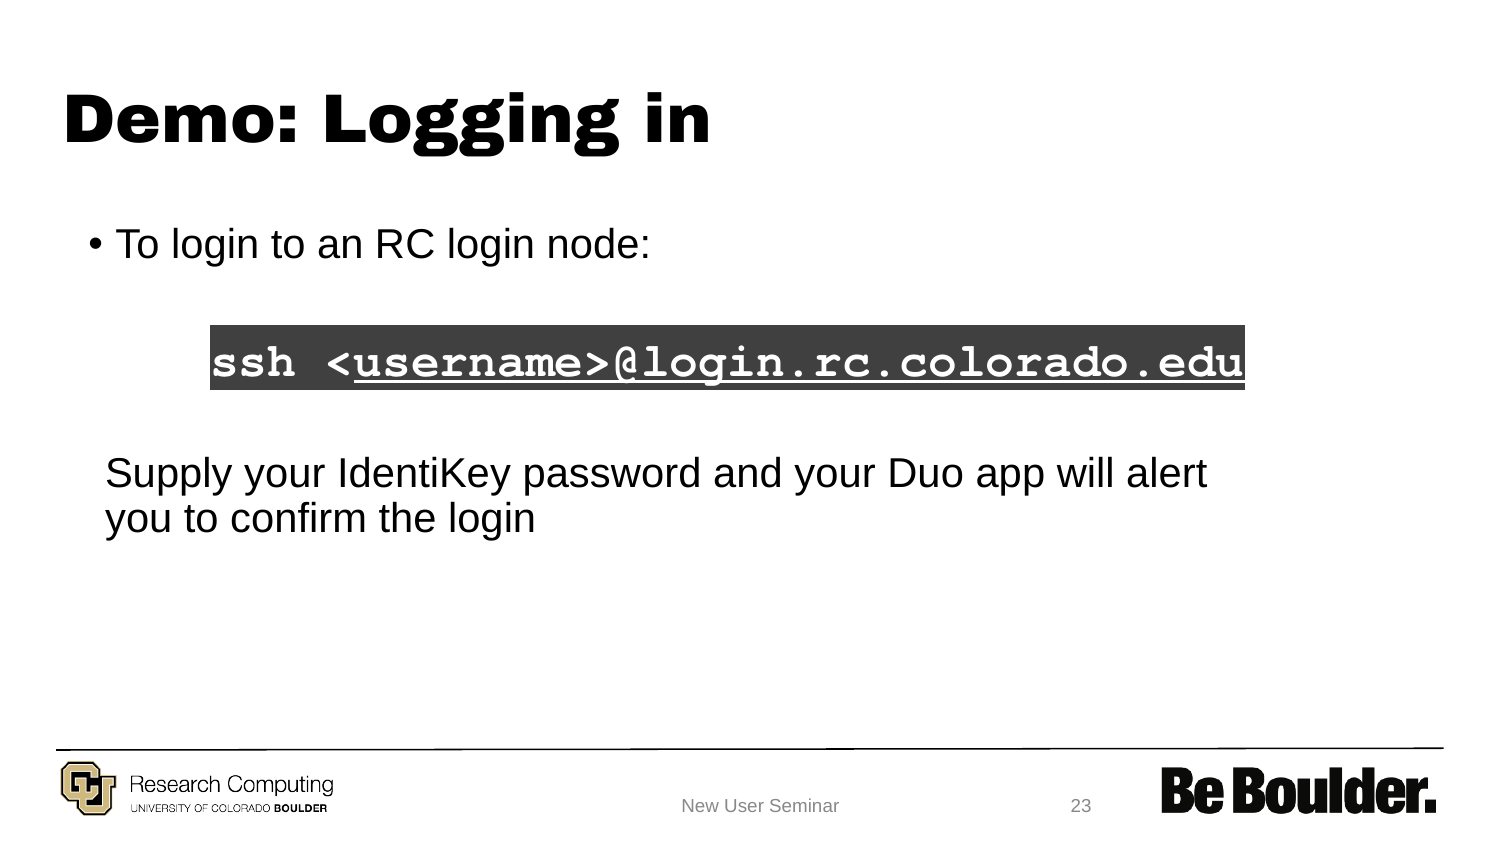

# Demo: Logging in
To login to an RC login node:

    ssh <username>@login.rc.colorado.edu
Supply your IdentiKey password and your Duo app will alert you to confirm the login

New User Seminar
23